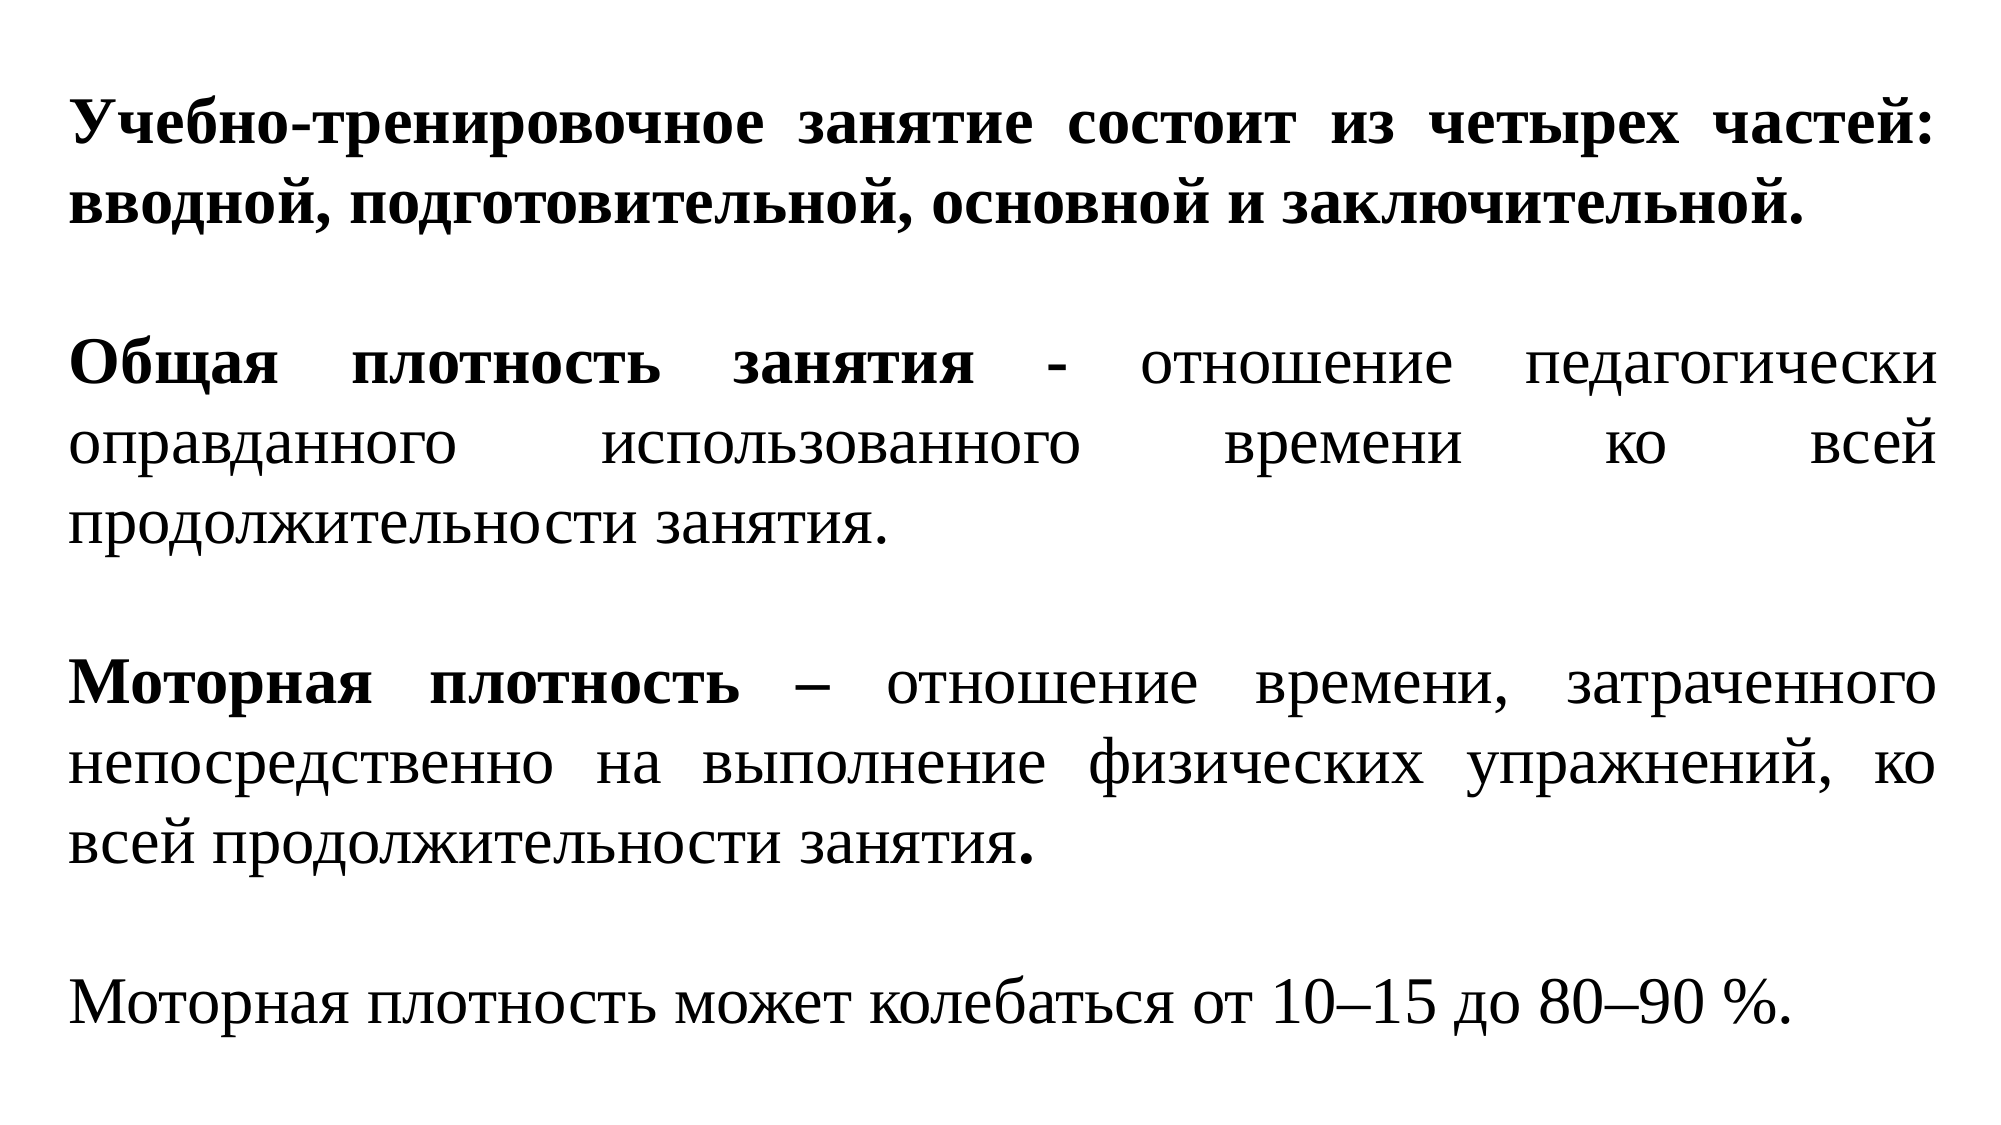

Учебно-тренировочное занятие состоит из четырех частей: вводной, подготовительной, основной и заключительной.

Общая плотность занятия - отношение педагогически оправданного использованного времени ко всей продолжительности занятия.

Моторная плотность – отношение времени, затраченного непосредственно на выполнение физических упражнений, ко всей продолжительности занятия.

Моторная плотность может колебаться от 10–15 до 80–90 %.